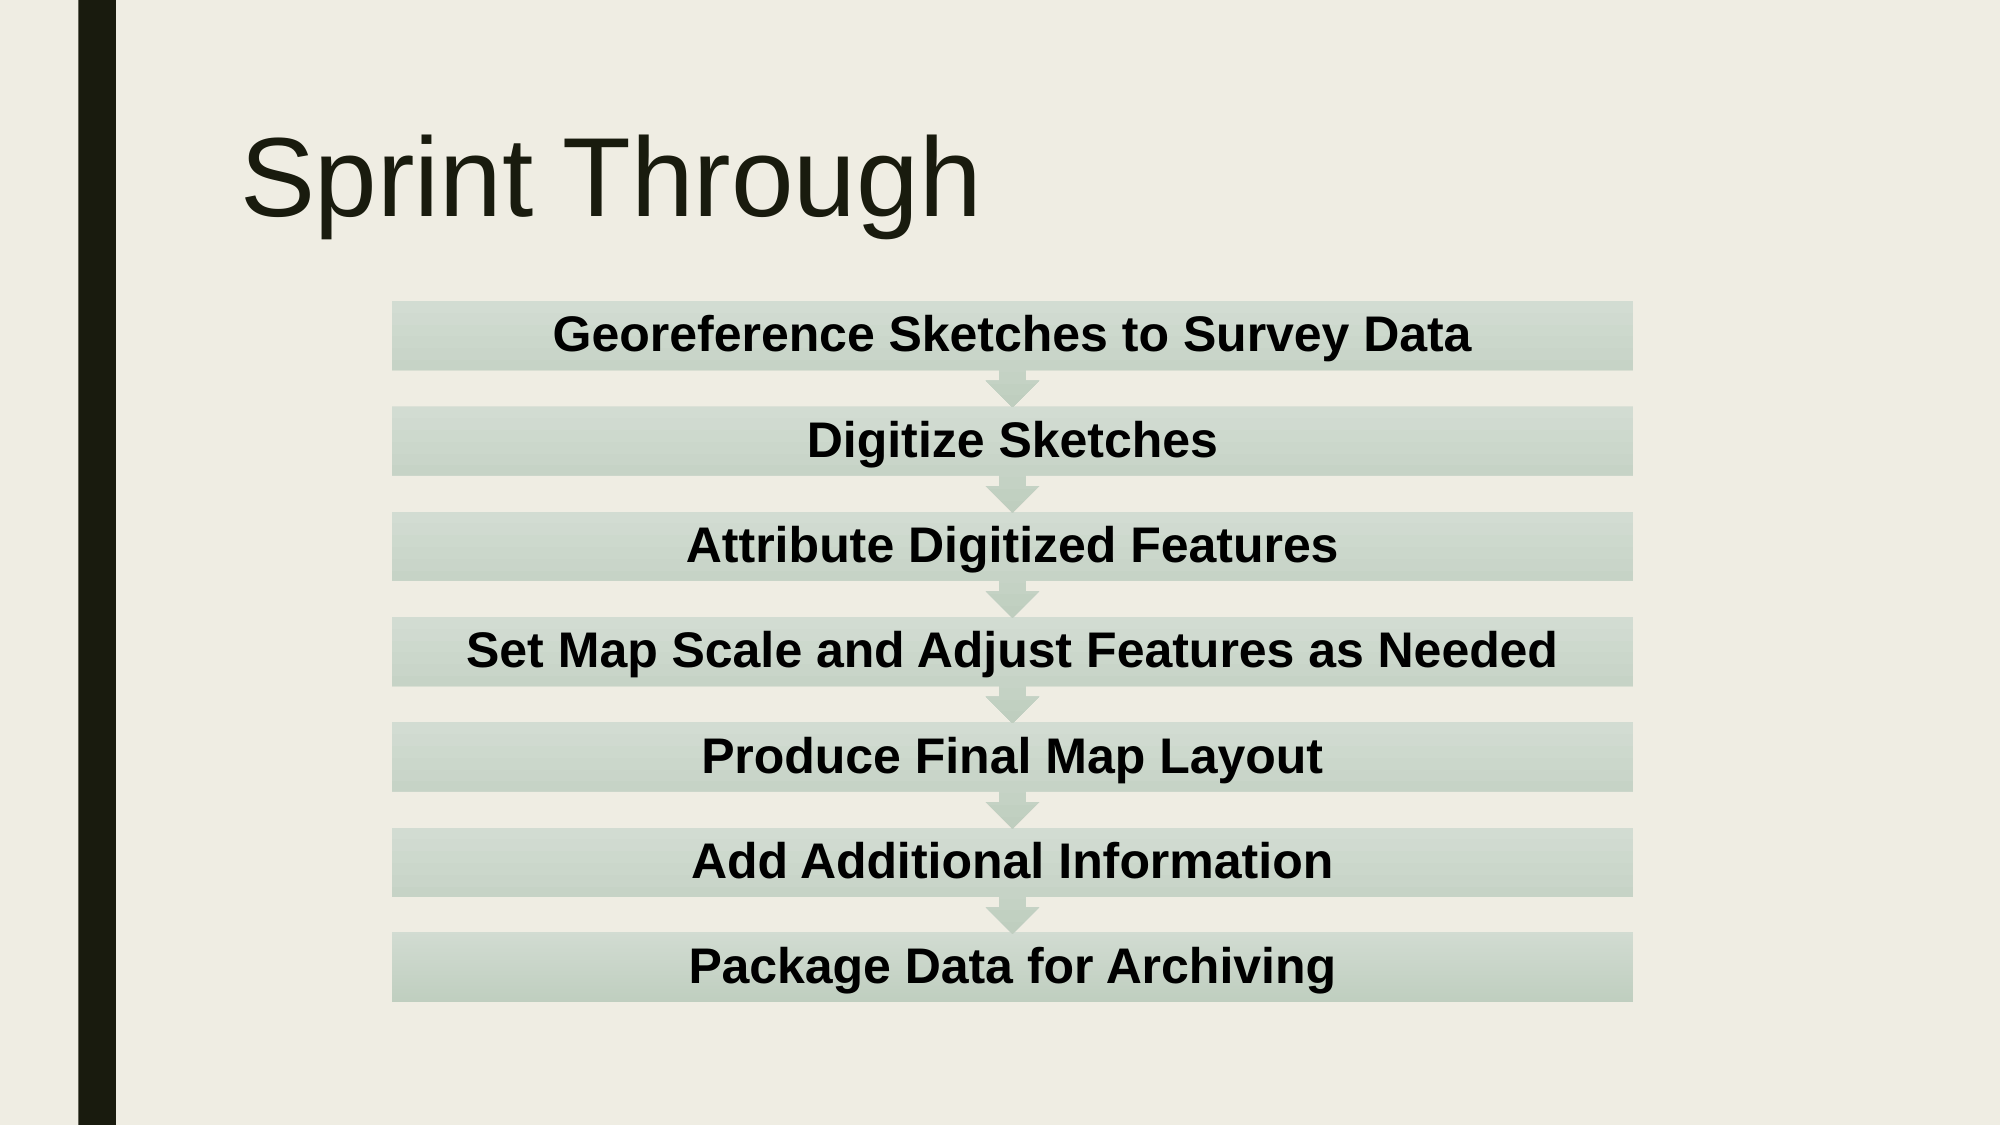

# Sprint Through
Package Data for Archiving
Add Additional Information
Produce Final Map Layout
Set Map Scale and Adjust Features as Needed
Attribute Digitized Features
Digitize Sketches
Georeference Sketches to Survey Data